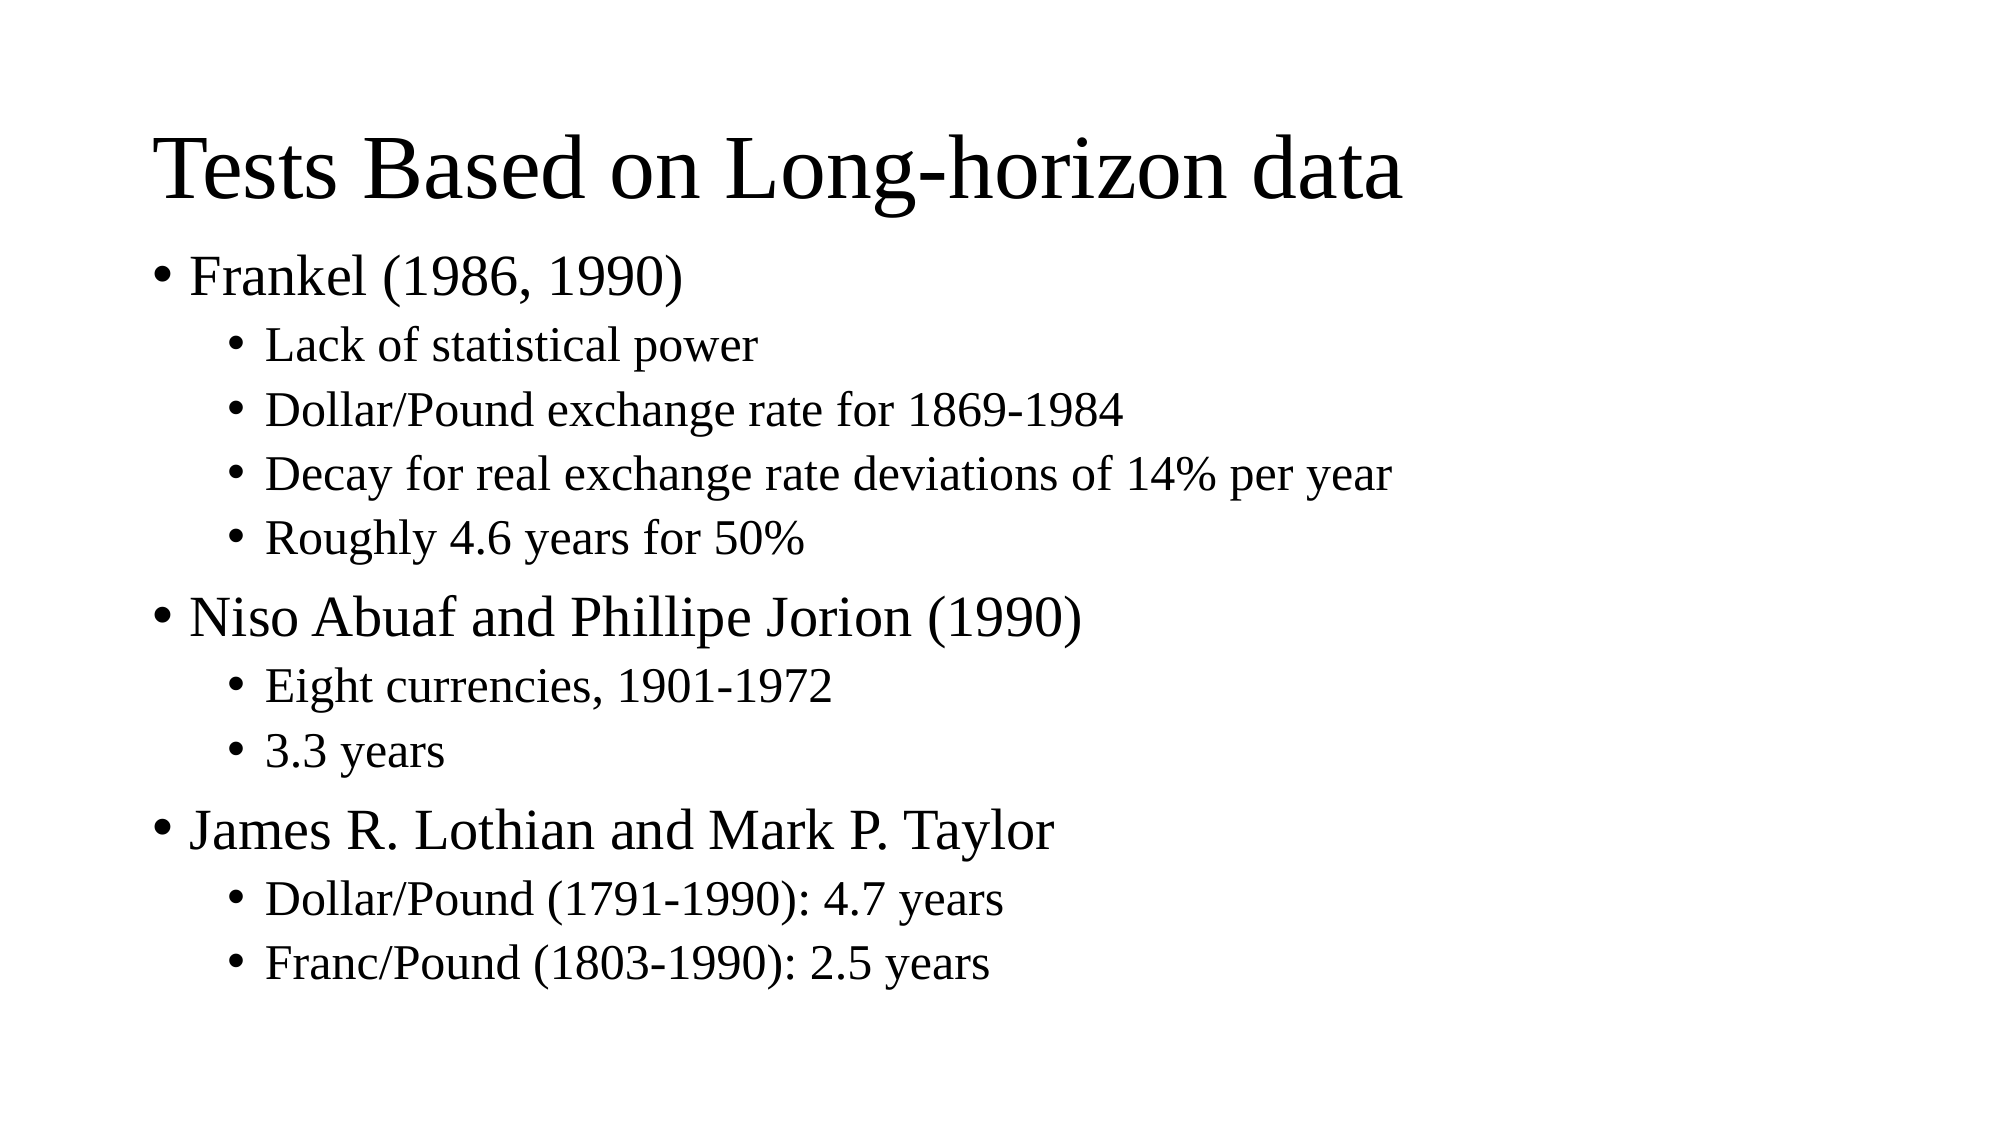

# Tests Based on Long-horizon data
Frankel (1986, 1990)
Lack of statistical power
Dollar/Pound exchange rate for 1869-1984
Decay for real exchange rate deviations of 14% per year
Roughly 4.6 years for 50%
Niso Abuaf and Phillipe Jorion (1990)
Eight currencies, 1901-1972
3.3 years
James R. Lothian and Mark P. Taylor
Dollar/Pound (1791-1990): 4.7 years
Franc/Pound (1803-1990): 2.5 years